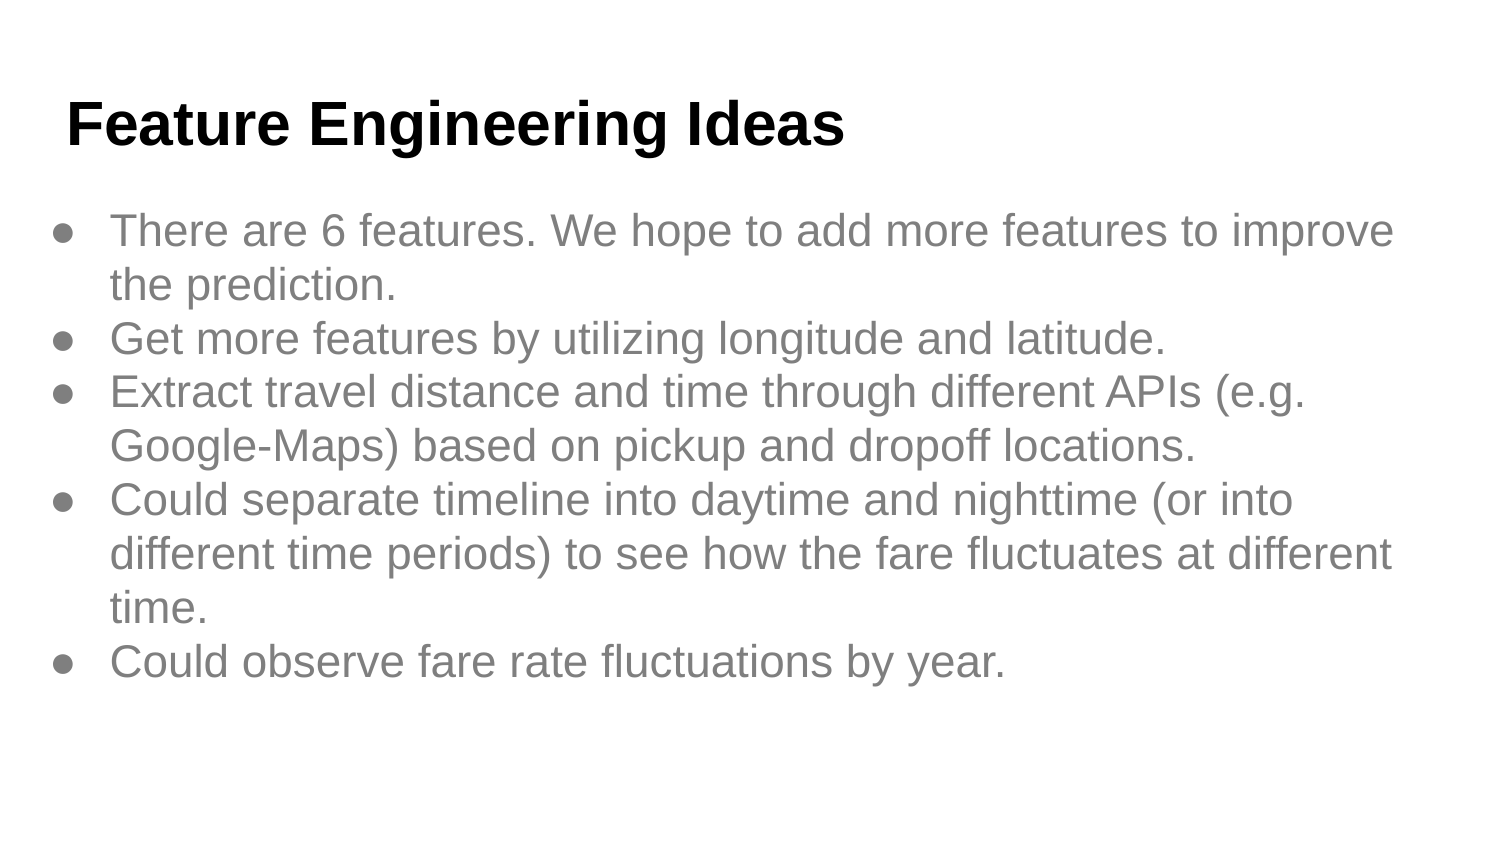

# Feature Engineering Ideas
There are 6 features. We hope to add more features to improve the prediction.
Get more features by utilizing longitude and latitude.
Extract travel distance and time through different APIs (e.g. Google-Maps) based on pickup and dropoff locations.
Could separate timeline into daytime and nighttime (or into different time periods) to see how the fare fluctuates at different time.
Could observe fare rate fluctuations by year.